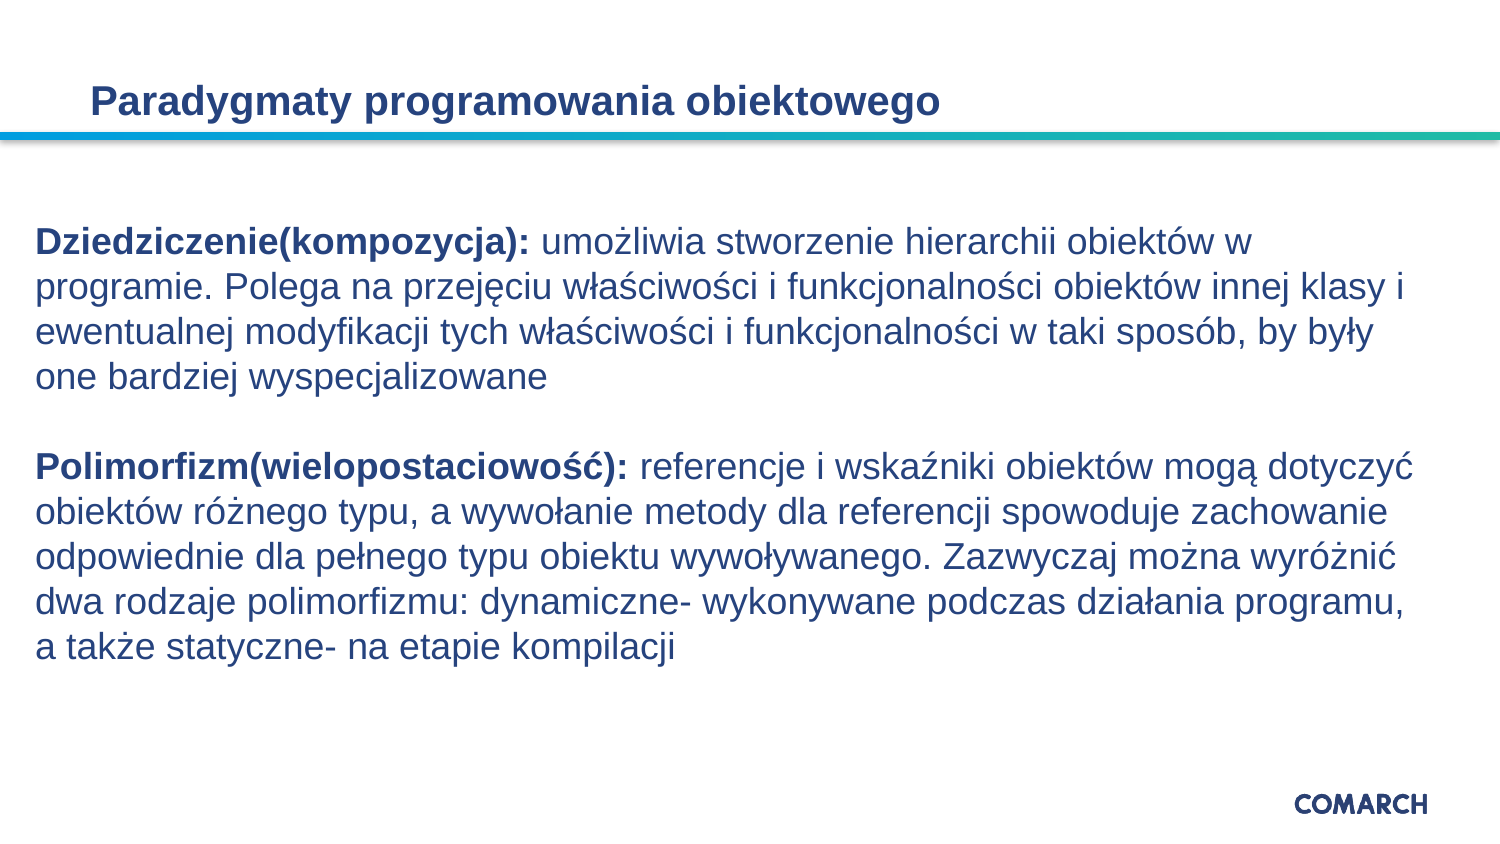

# Paradygmaty programowania obiektowego
Dziedziczenie(kompozycja): umożliwia stworzenie hierarchii obiektów w programie. Polega na przejęciu właściwości i funkcjonalności obiektów innej klasy i ewentualnej modyfikacji tych właściwości i funkcjonalności w taki sposób, by były one bardziej wyspecjalizowane

Polimorfizm(wielopostaciowość): referencje i wskaźniki obiektów mogą dotyczyć obiektów różnego typu, a wywołanie metody dla referencji spowoduje zachowanie odpowiednie dla pełnego typu obiektu wywoływanego. Zazwyczaj można wyróżnić dwa rodzaje polimorfizmu: dynamiczne- wykonywane podczas działania programu, a także statyczne- na etapie kompilacji